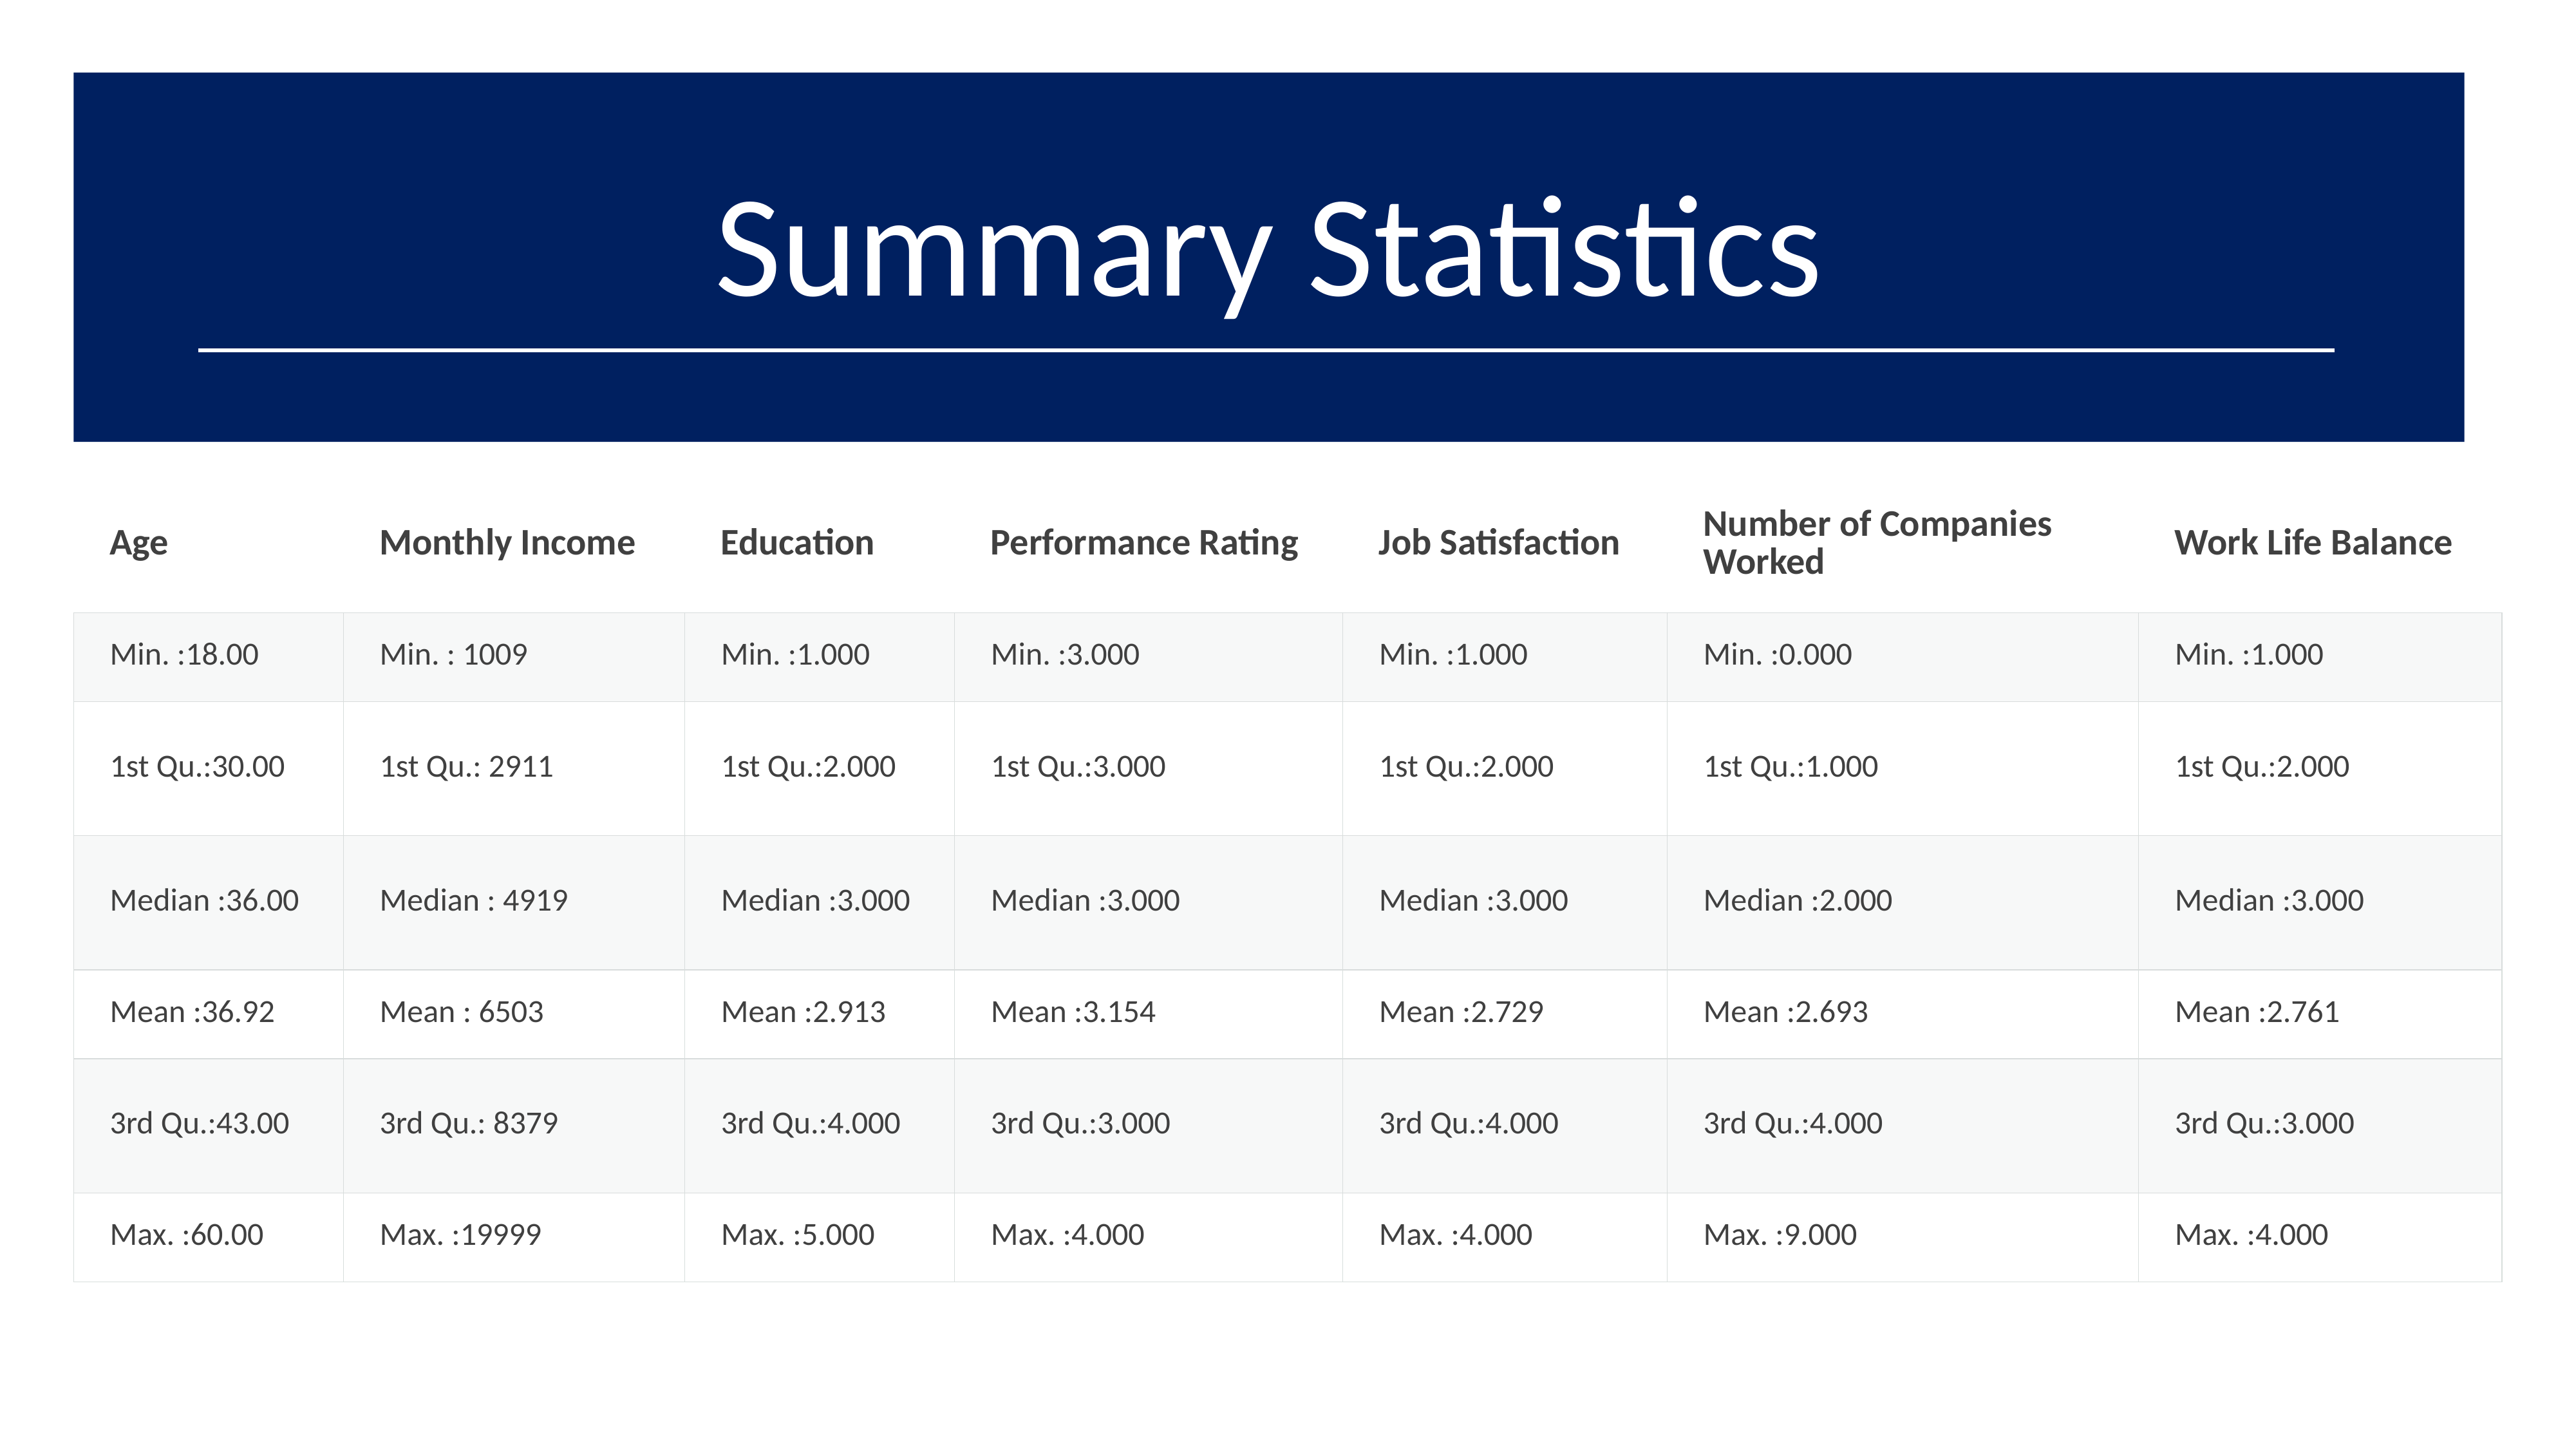

# Summary Statistics
| Age | Monthly Income | Education | Performance Rating | Job Satisfaction | Number of Companies Worked | Work Life Balance |
| --- | --- | --- | --- | --- | --- | --- |
| Min. :18.00 | Min. : 1009 | Min. :1.000 | Min. :3.000 | Min. :1.000 | Min. :0.000 | Min. :1.000 |
| 1st Qu.:30.00 | 1st Qu.: 2911 | 1st Qu.:2.000 | 1st Qu.:3.000 | 1st Qu.:2.000 | 1st Qu.:1.000 | 1st Qu.:2.000 |
| Median :36.00 | Median : 4919 | Median :3.000 | Median :3.000 | Median :3.000 | Median :2.000 | Median :3.000 |
| Mean :36.92 | Mean : 6503 | Mean :2.913 | Mean :3.154 | Mean :2.729 | Mean :2.693 | Mean :2.761 |
| 3rd Qu.:43.00 | 3rd Qu.: 8379 | 3rd Qu.:4.000 | 3rd Qu.:3.000 | 3rd Qu.:4.000 | 3rd Qu.:4.000 | 3rd Qu.:3.000 |
| Max. :60.00 | Max. :19999 | Max. :5.000 | Max. :4.000 | Max. :4.000 | Max. :9.000 | Max. :4.000 |